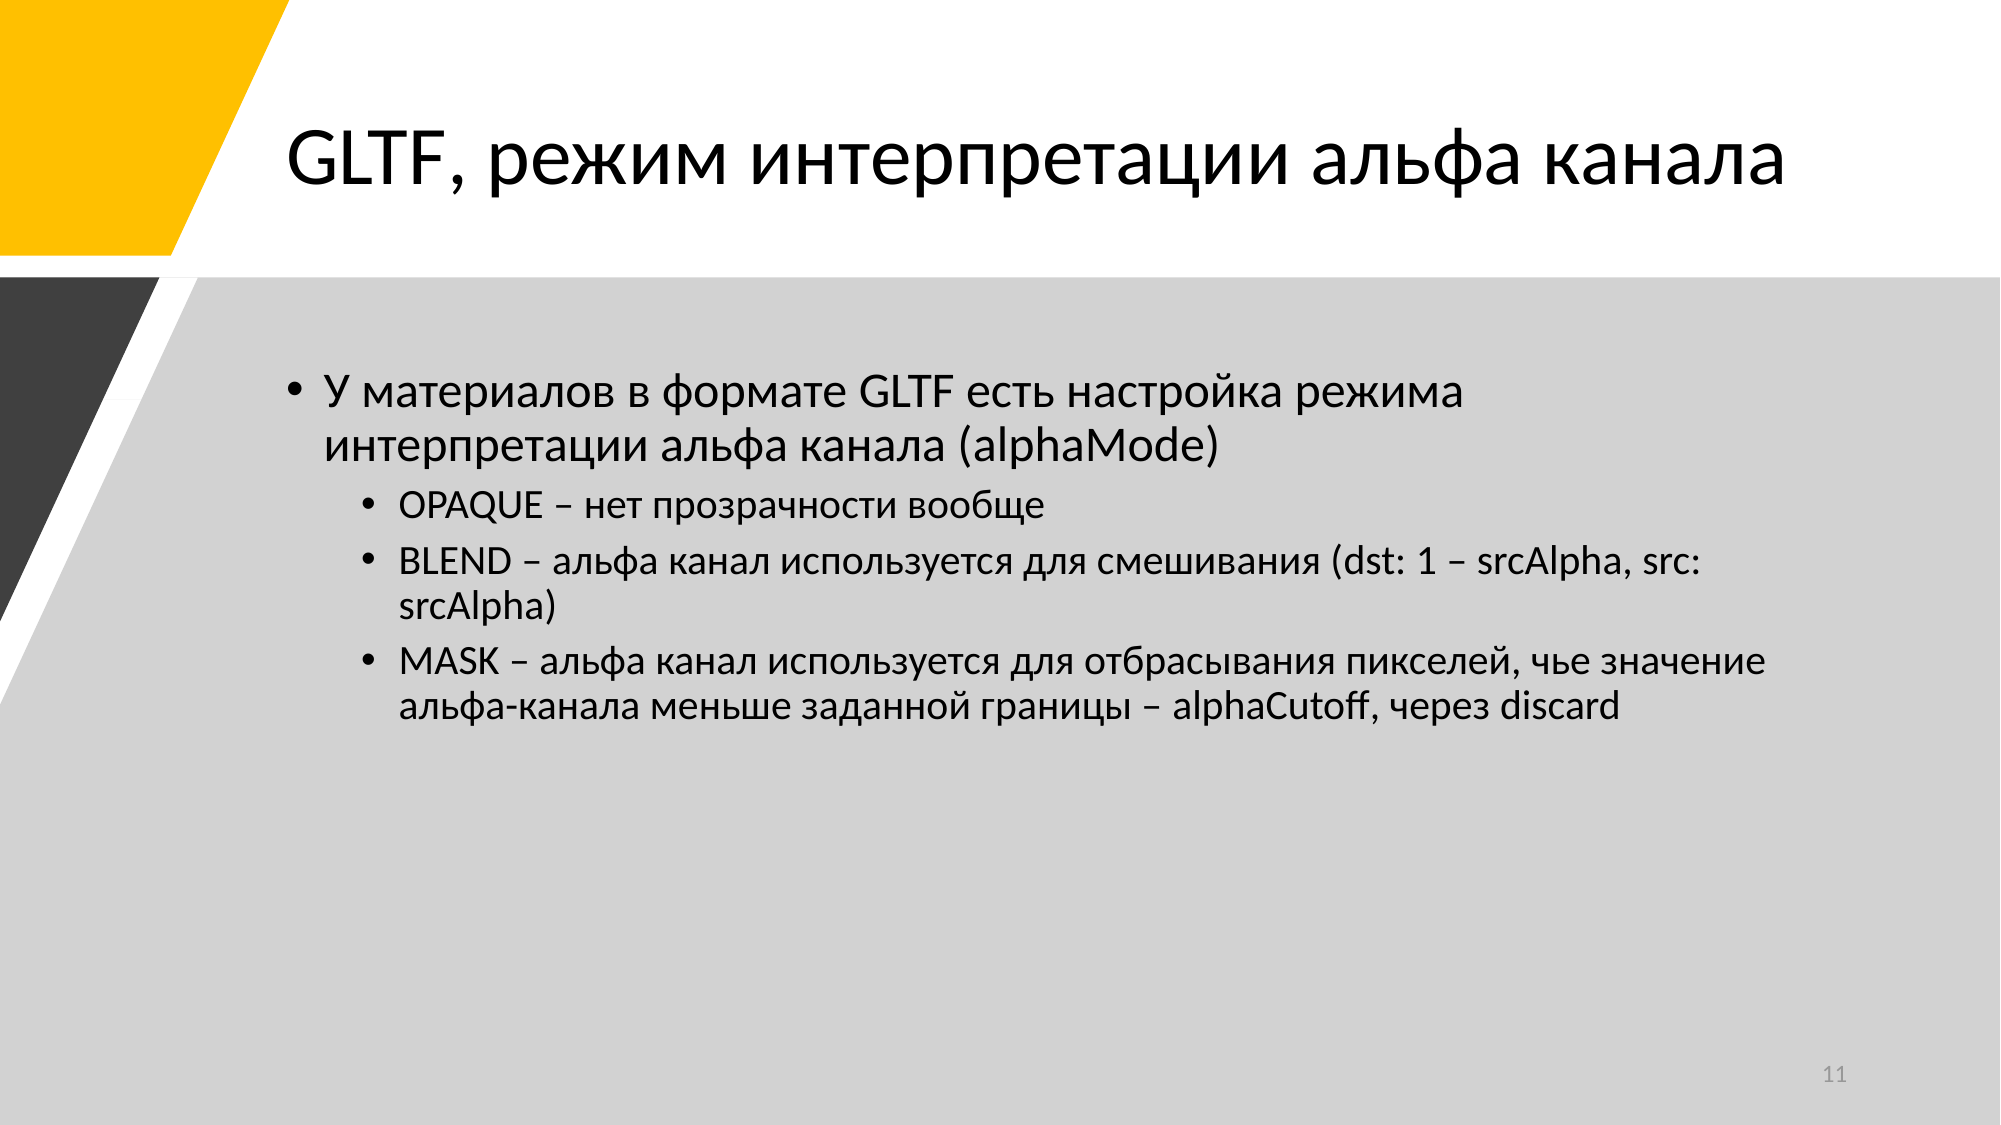

# GLTF, режим интерпретации альфа канала

У материалов в формате GLTF есть настройка режима интерпретации альфа канала (alphaMode)
OPAQUE – нет прозрачности вообще
BLEND – альфа канал используется для смешивания (dst: 1 – srcAlpha, src: srcAlpha)
MASK – альфа канал используется для отбрасывания пикселей, чье значение альфа-канала меньше заданной границы – alphaCutoff, через discard
11